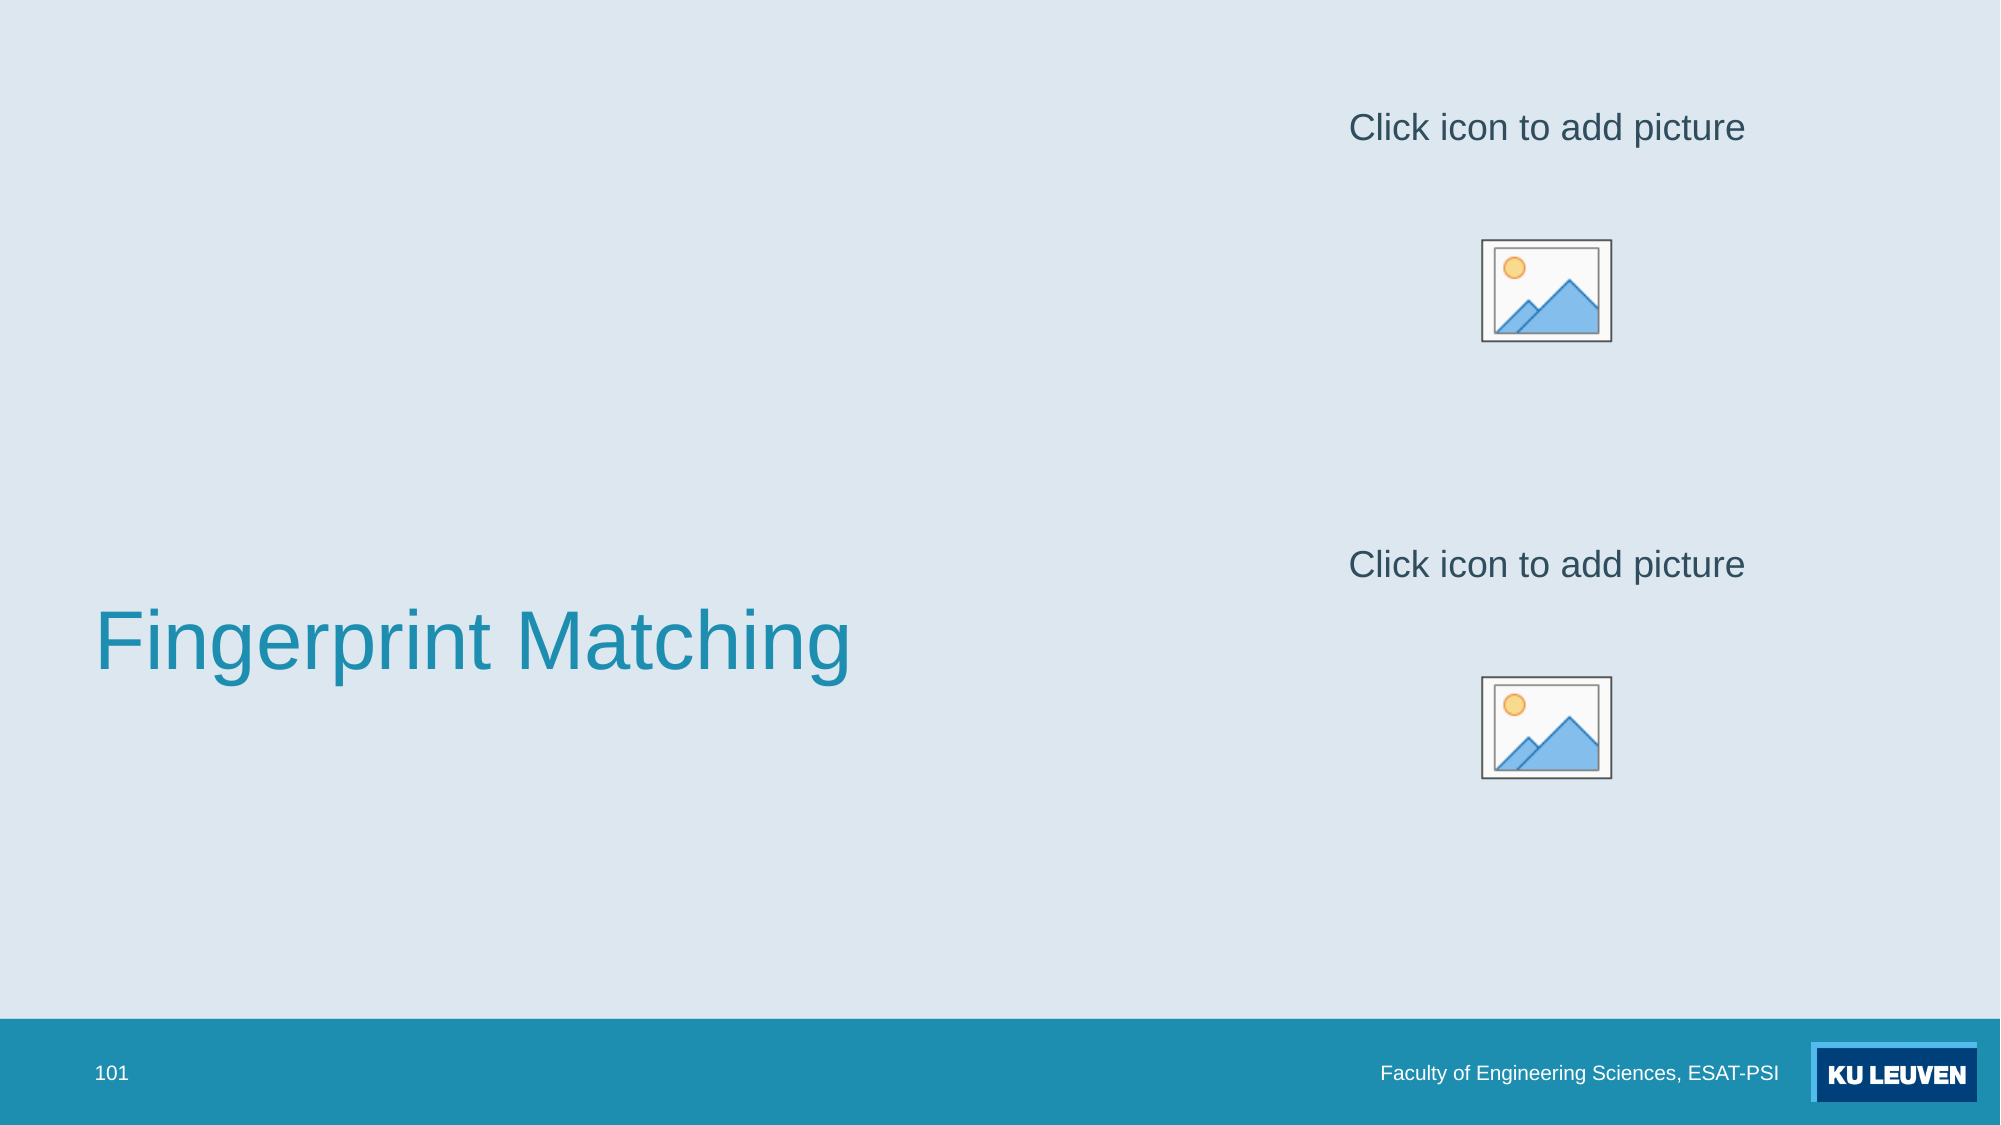

# Fingerprint Matching

101
Faculty of Engineering Sciences, ESAT-PSI